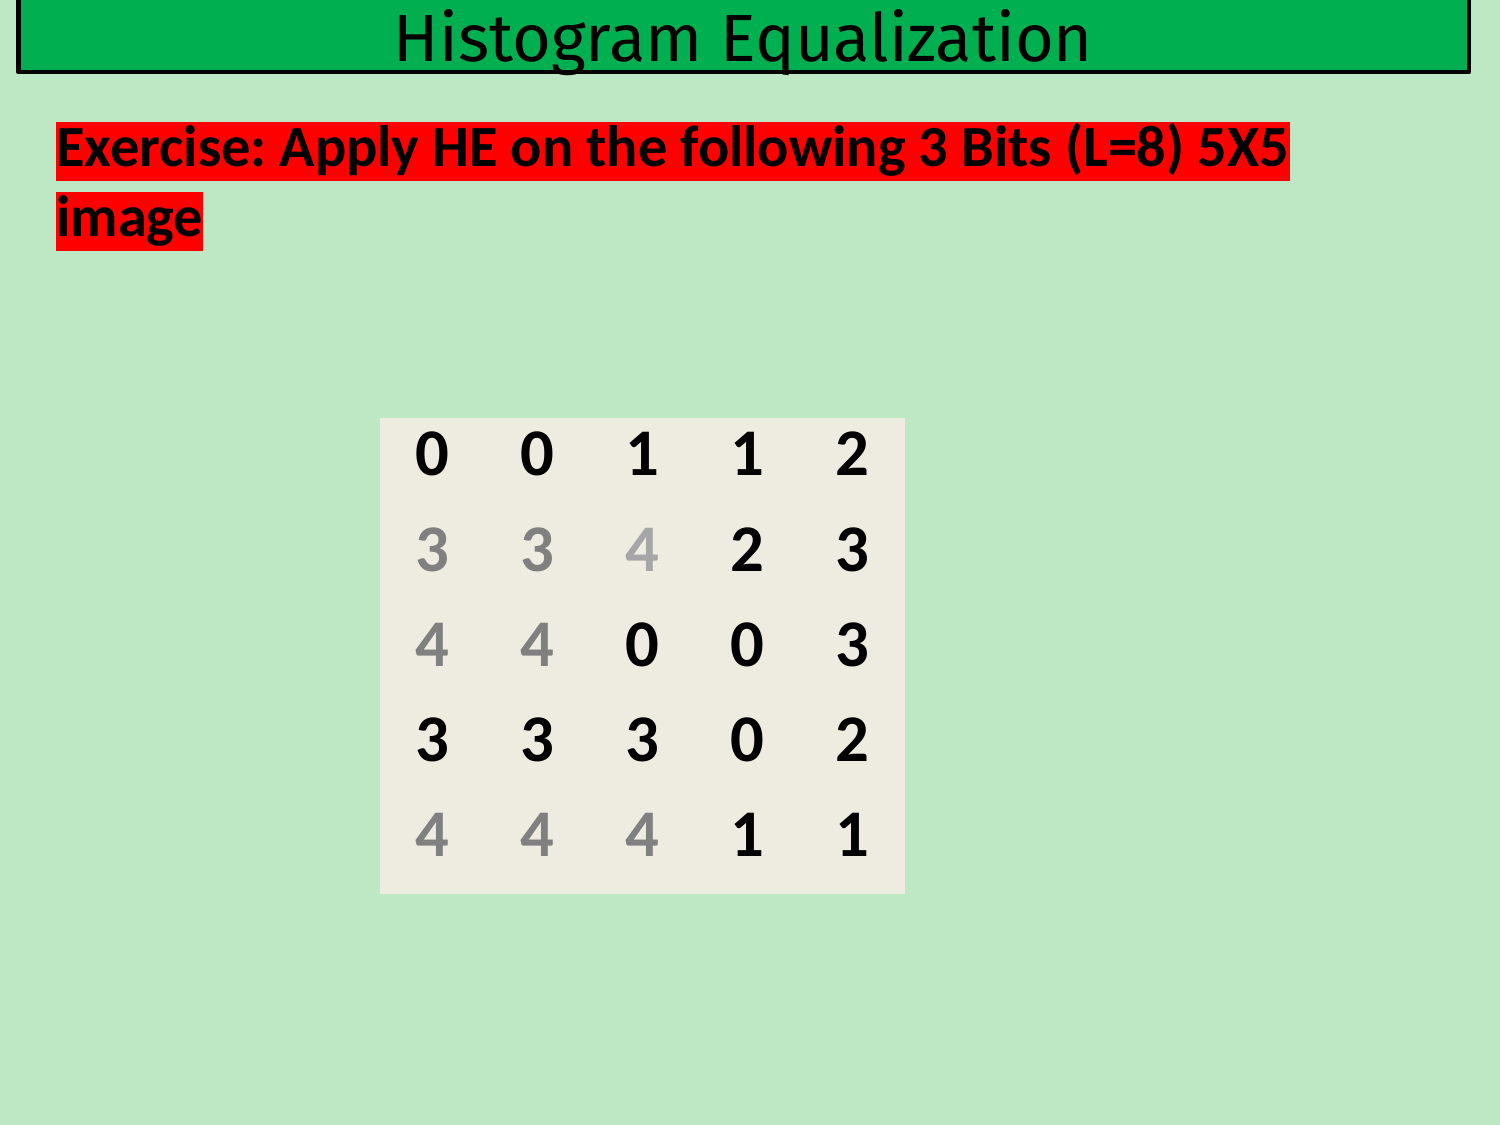

# Histogram Equalization
Exercise: Apply HE on the following 3 Bits (L=8) 5X5 image

| 0 | 0 | 1 | 1 | 2 |
| --- | --- | --- | --- | --- |
| 3 | 3 | 4 | 2 | 3 |
| 4 | 4 | 0 | 0 | 3 |
| 3 | 3 | 3 | 0 | 2 |
| 4 | 4 | 4 | 1 | 1 |